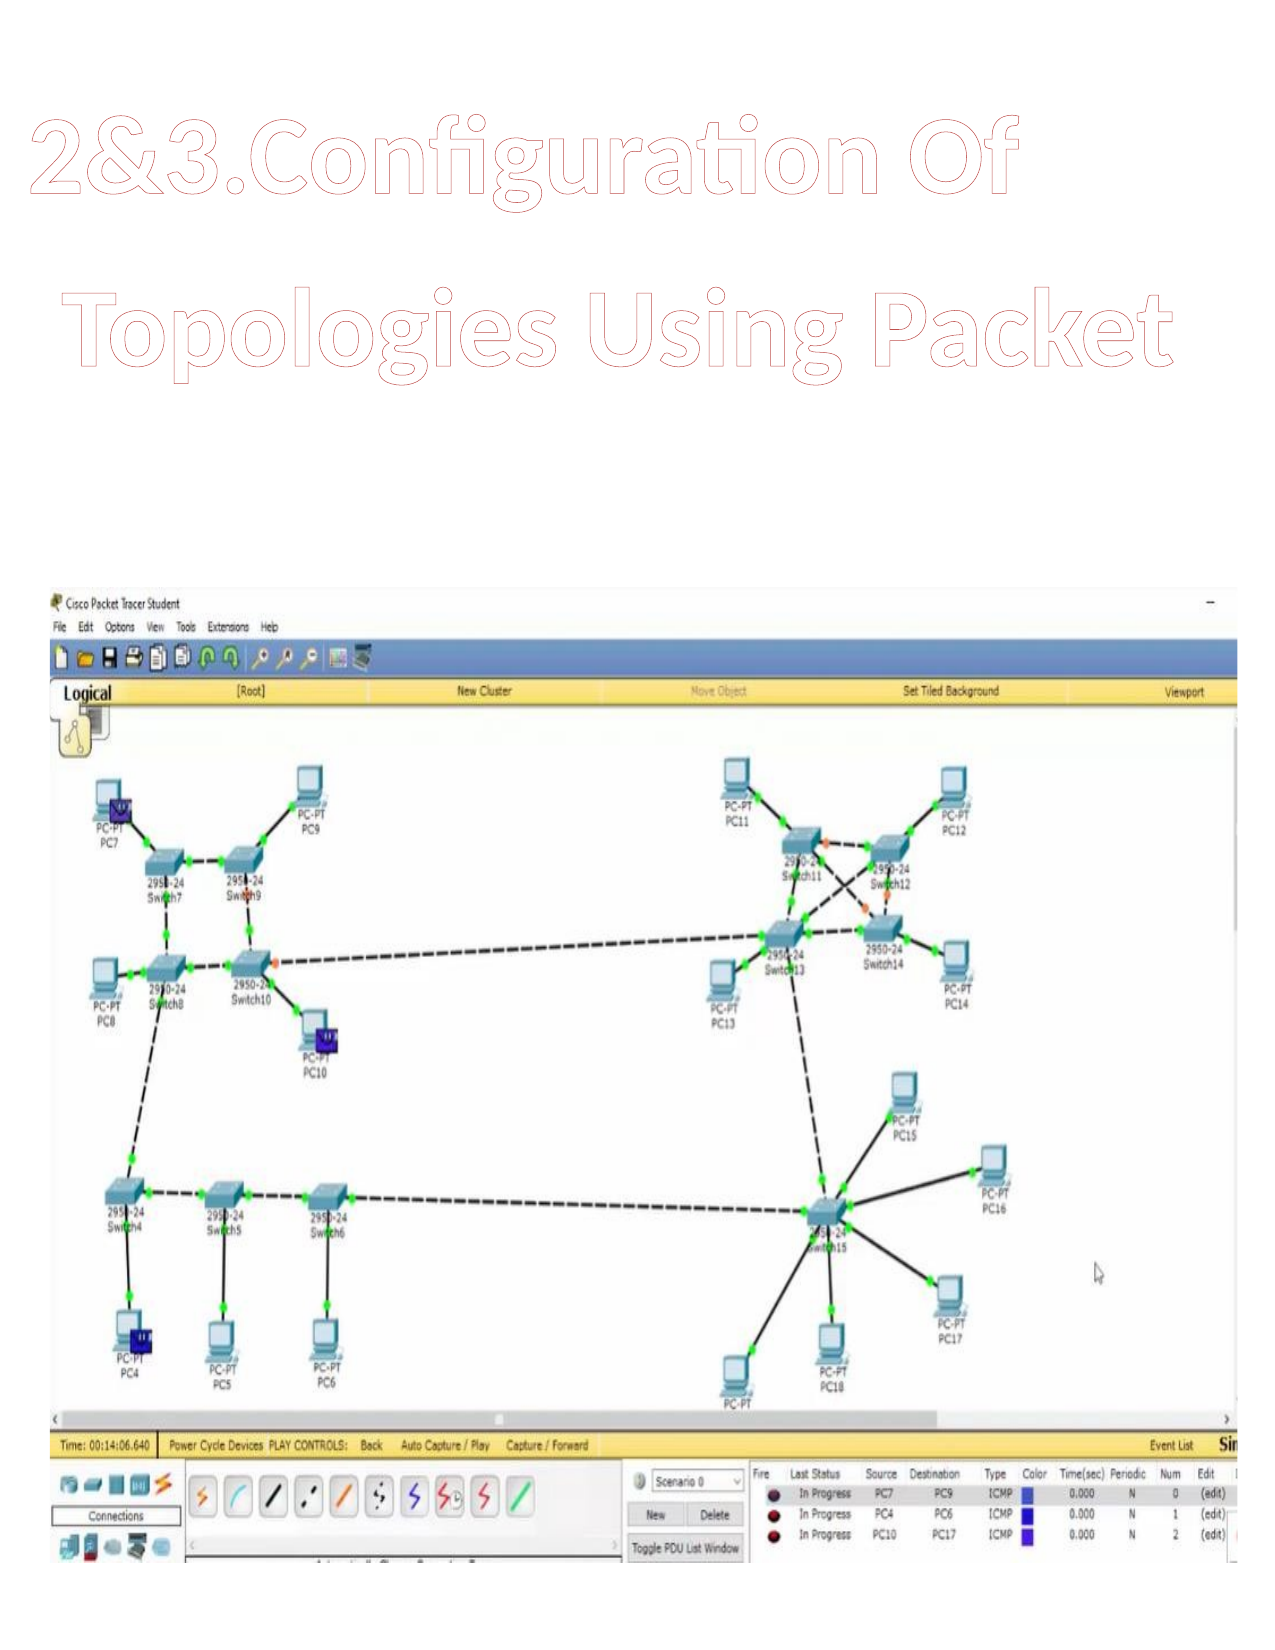

# 2&3.Configuration Of Topologies Using Packet Tracer